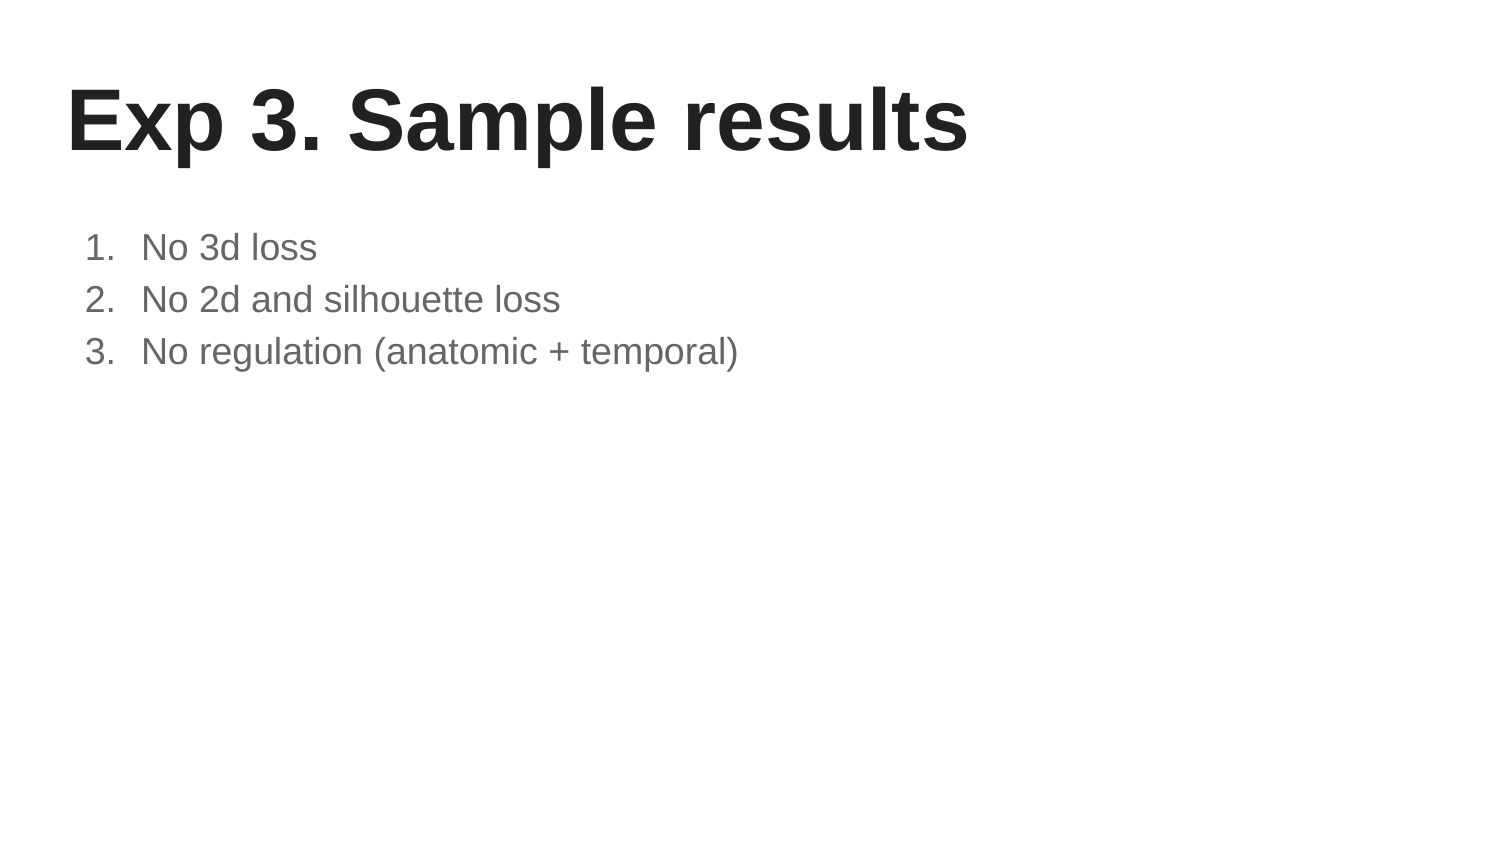

# Exp 3. Sample results
No 3d loss
No 2d and silhouette loss
No regulation (anatomic + temporal)